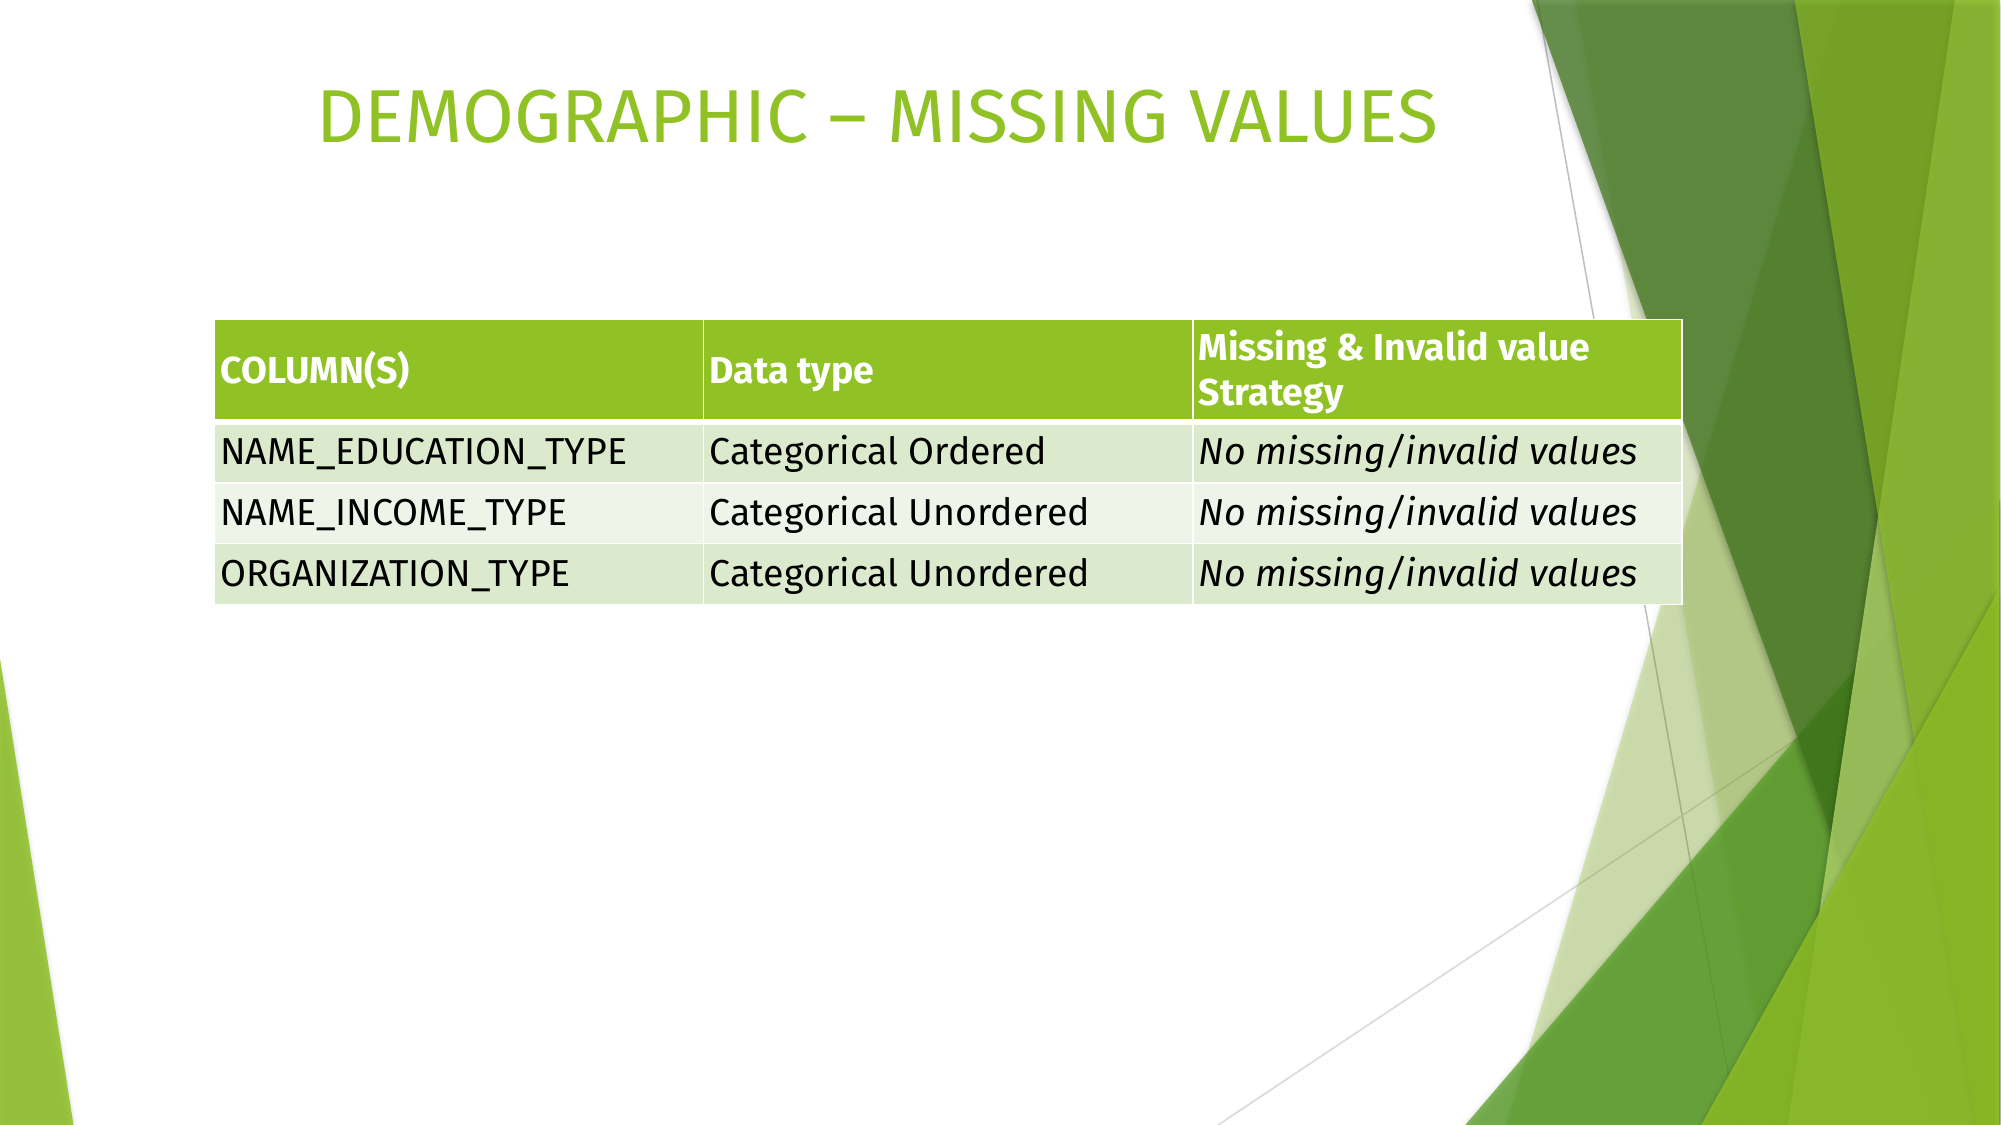

# DEMOGRAPHIC – MISSING VALUES

| COLUMN(S) | Data type | Missing & Invalid value Strategy |
| --- | --- | --- |
| NAME\_EDUCATION\_TYPE | Categorical Ordered | No missing/invalid values |
| NAME\_INCOME\_TYPE | Categorical Unordered | No missing/invalid values |
| ORGANIZATION\_TYPE | Categorical Unordered | No missing/invalid values |